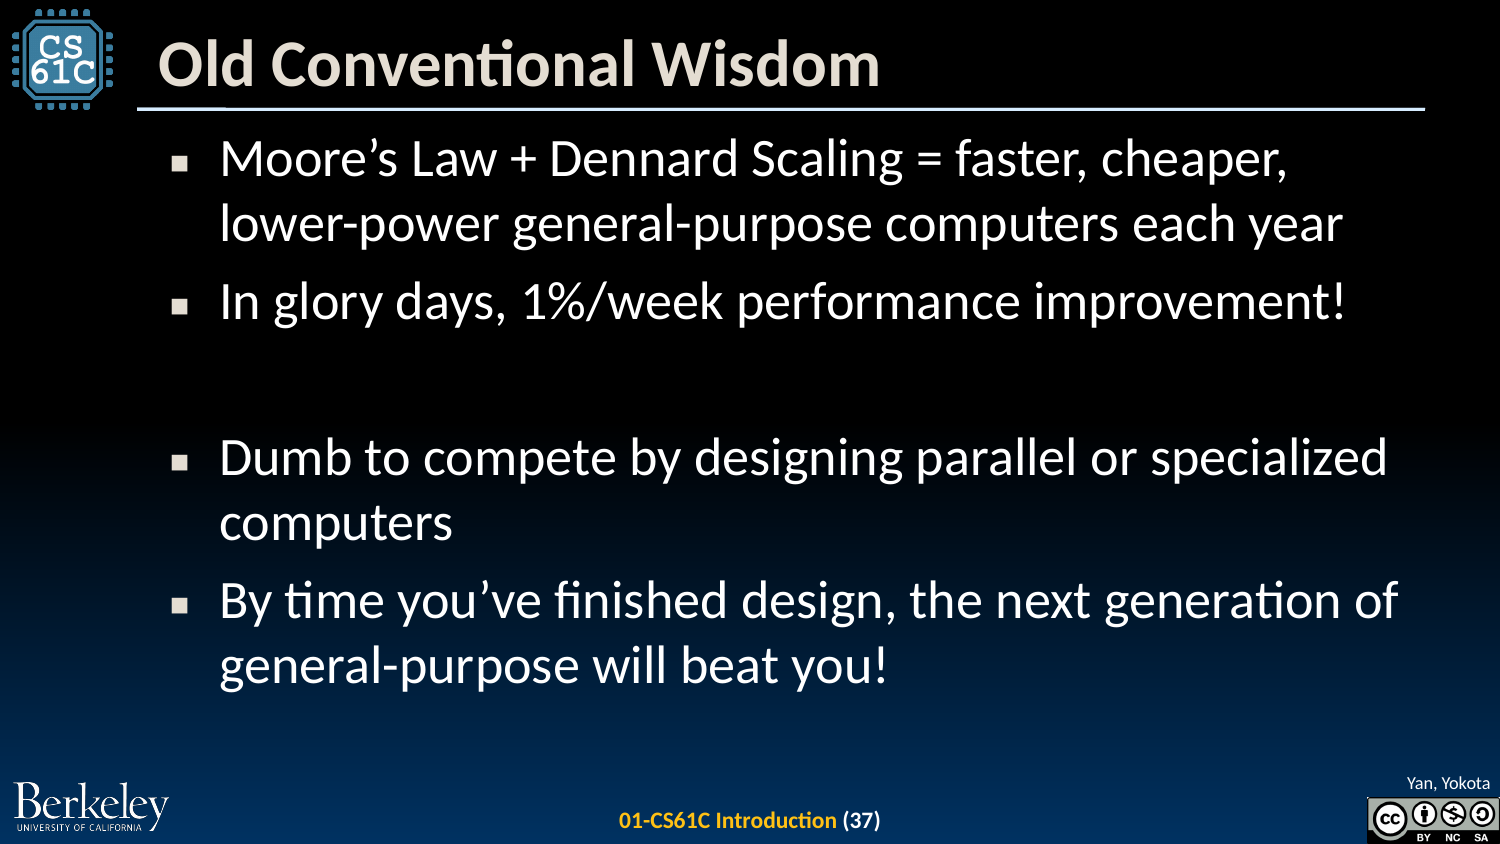

# Old Conventional Wisdom
Moore’s Law + Dennard Scaling = faster, cheaper, lower-power general-purpose computers each year
In glory days, 1%/week performance improvement!

Dumb to compete by designing parallel or specialized computers
By time you’ve finished design, the next generation of general-purpose will beat you!